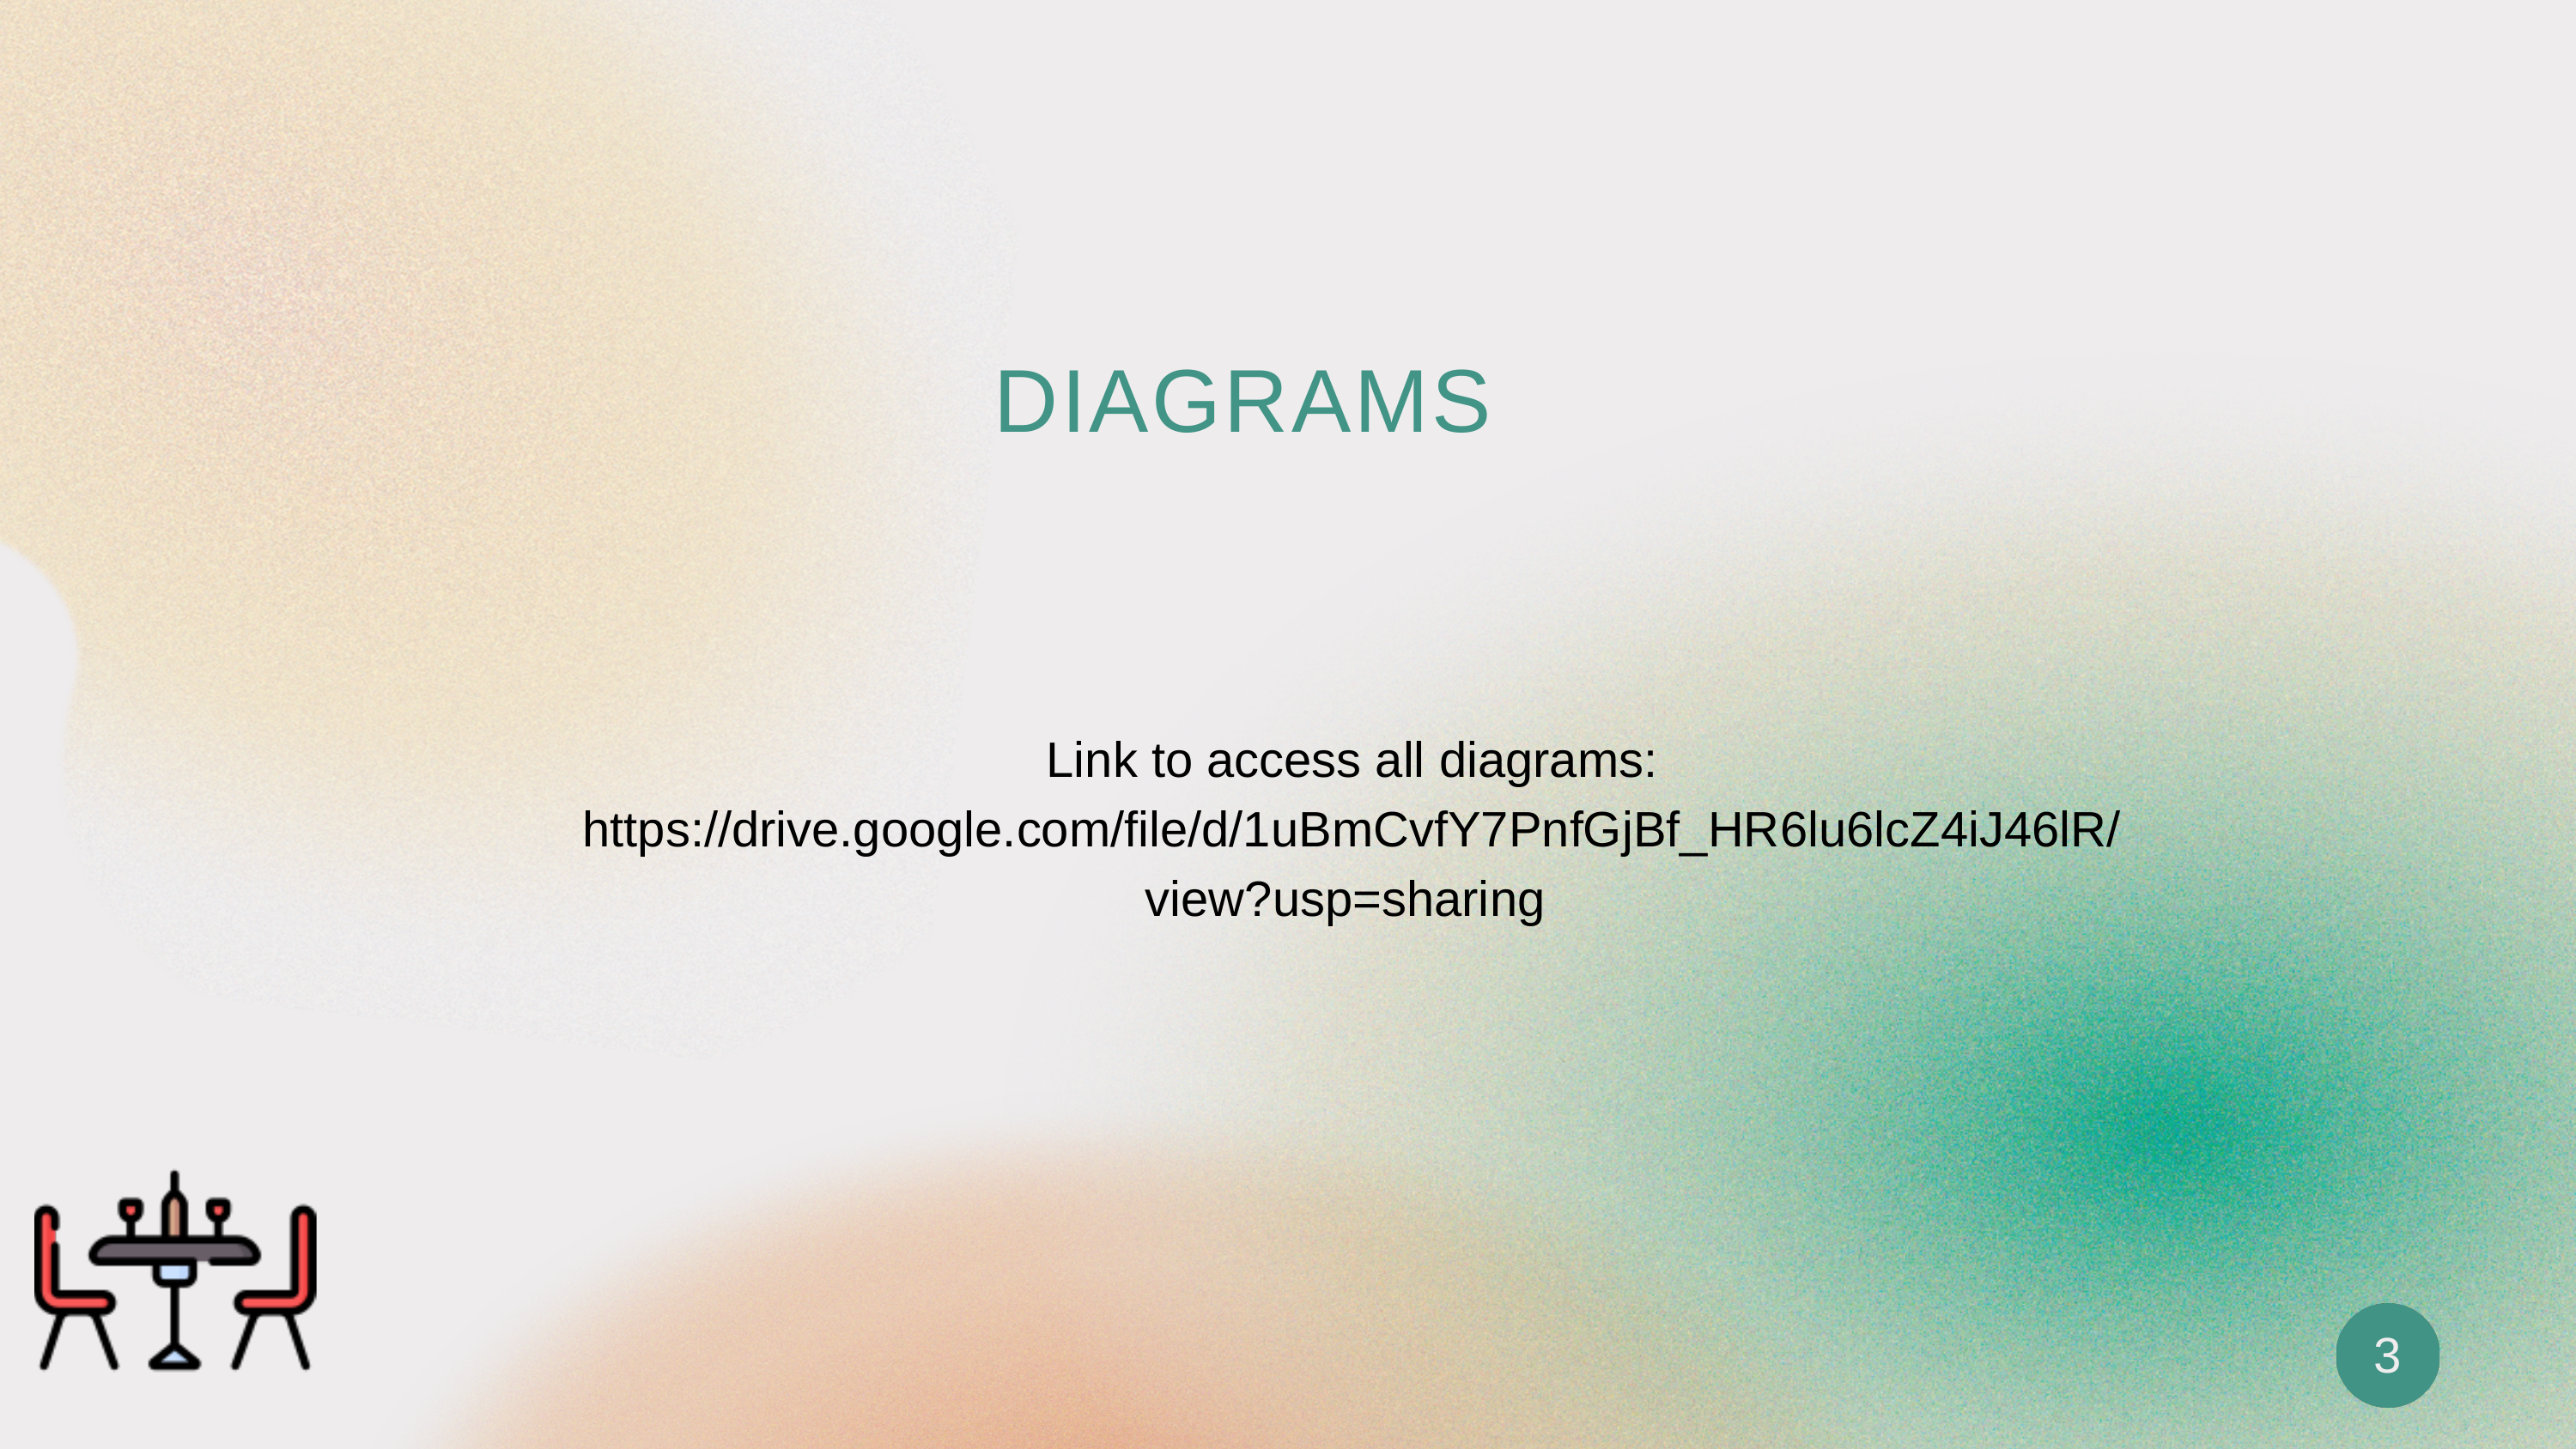

DIAGRAMS
Link to access all diagrams:
https://drive.google.com/file/d/1uBmCvfY7PnfGjBf_HR6lu6lcZ4iJ46lR/view?usp=sharing

3